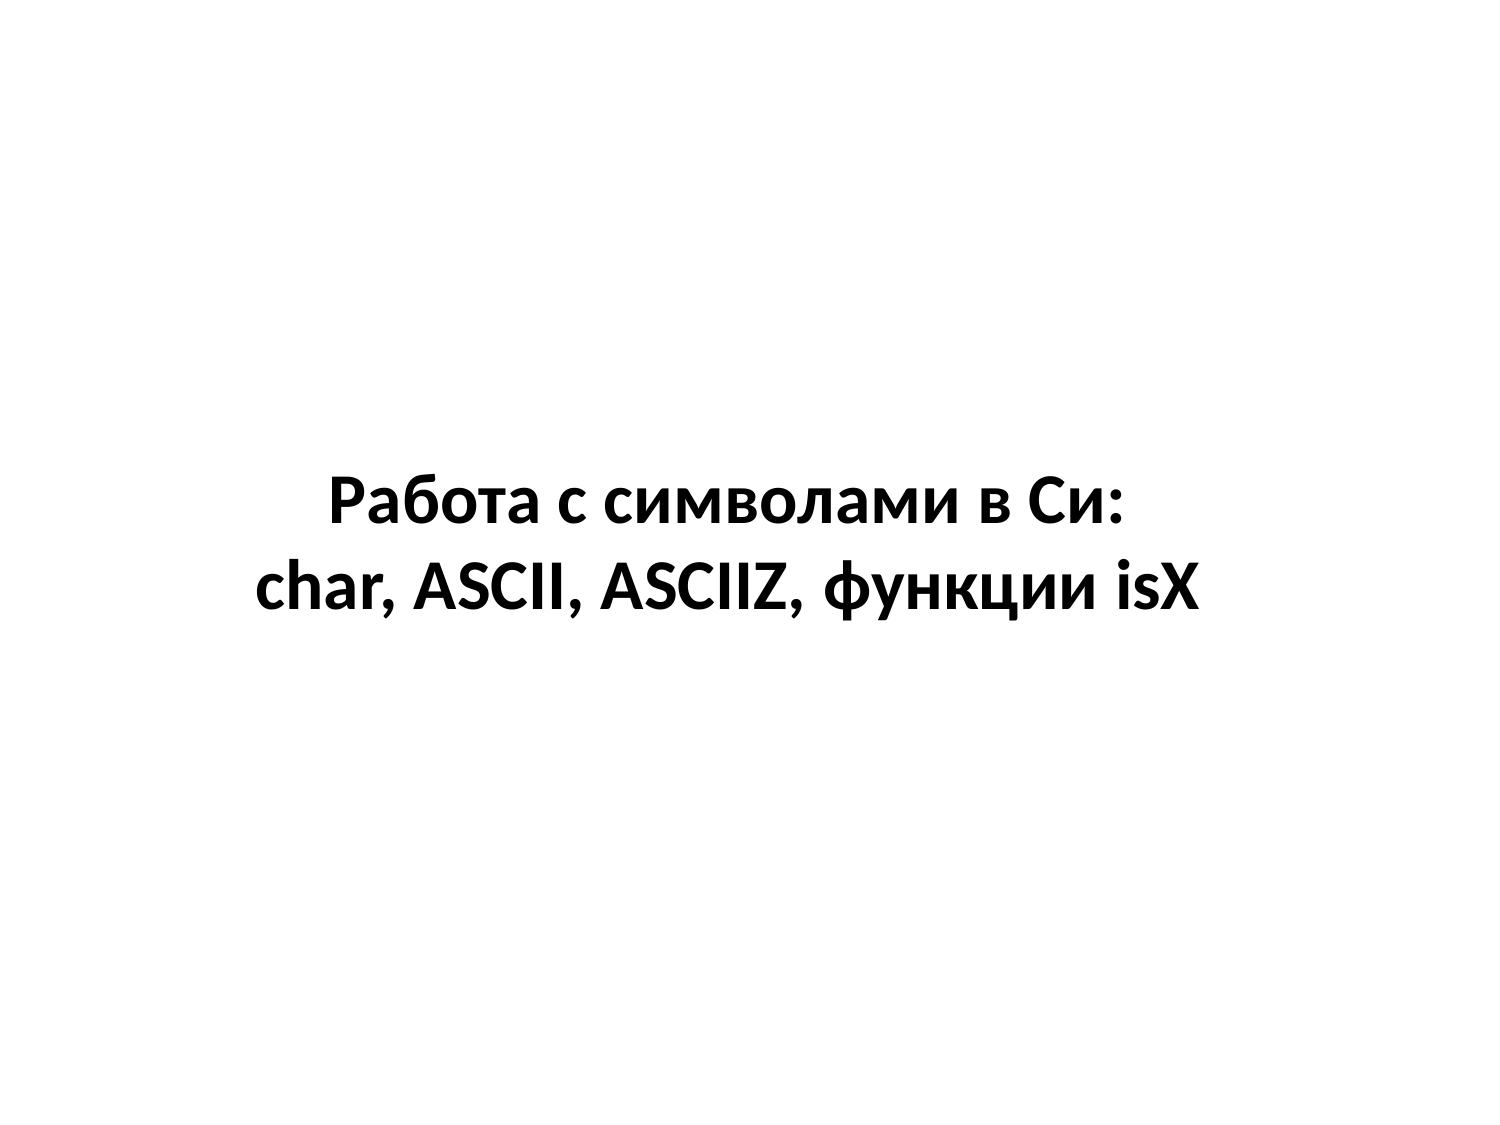

# Работа с символами в Си: char, ASCII, ASCIIZ, функции isX